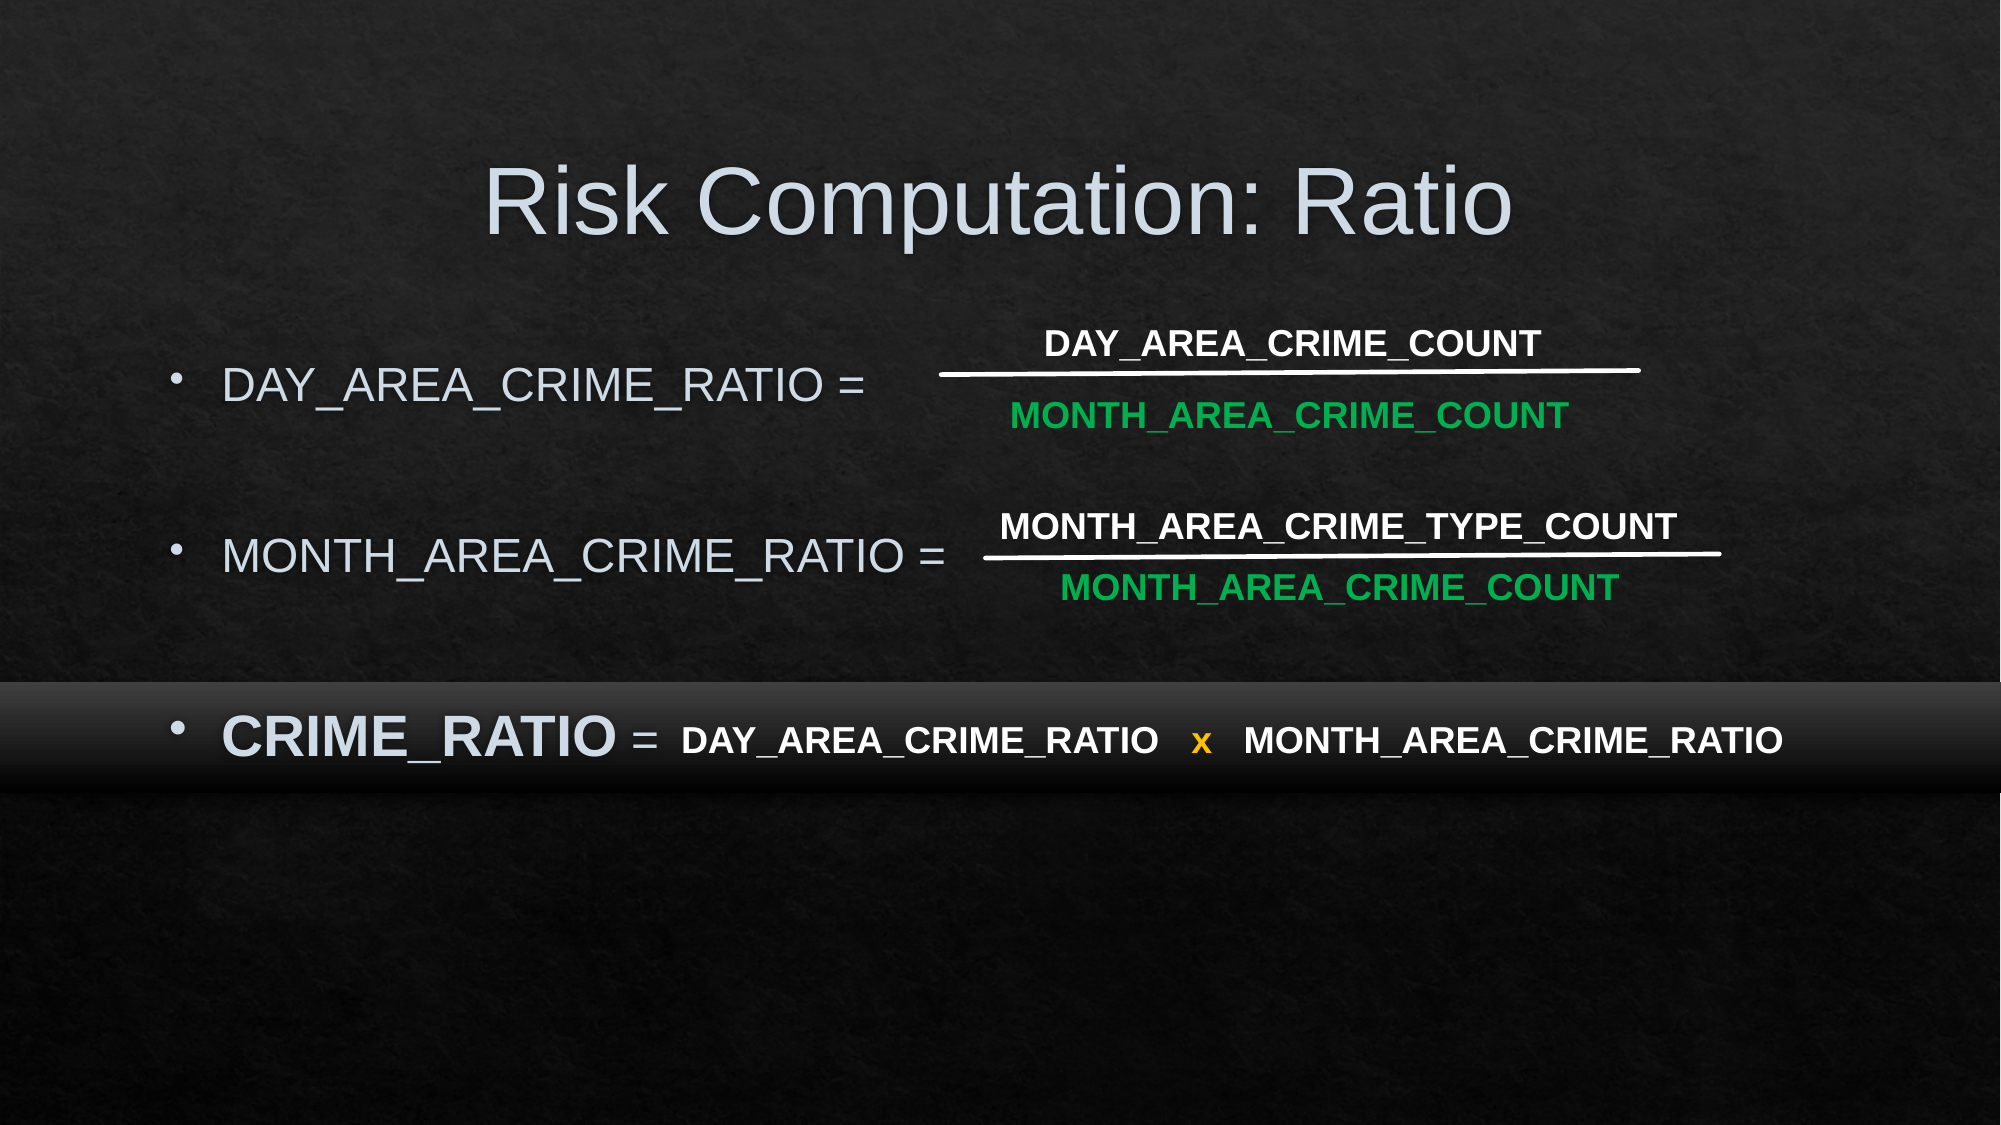

# Risk Computation: Ratio
DAY_AREA_CRIME_COUNT
DAY_AREA_CRIME_RATIO =

MONTH_AREA_CRIME_RATIO =

CRIME_RATIO =
MONTH_AREA_CRIME_COUNT
MONTH_AREA_CRIME_TYPE_COUNT
MONTH_AREA_CRIME_COUNT

DAY_AREA_CRIME_RATIO   x   MONTH_AREA_CRIME_RATIO